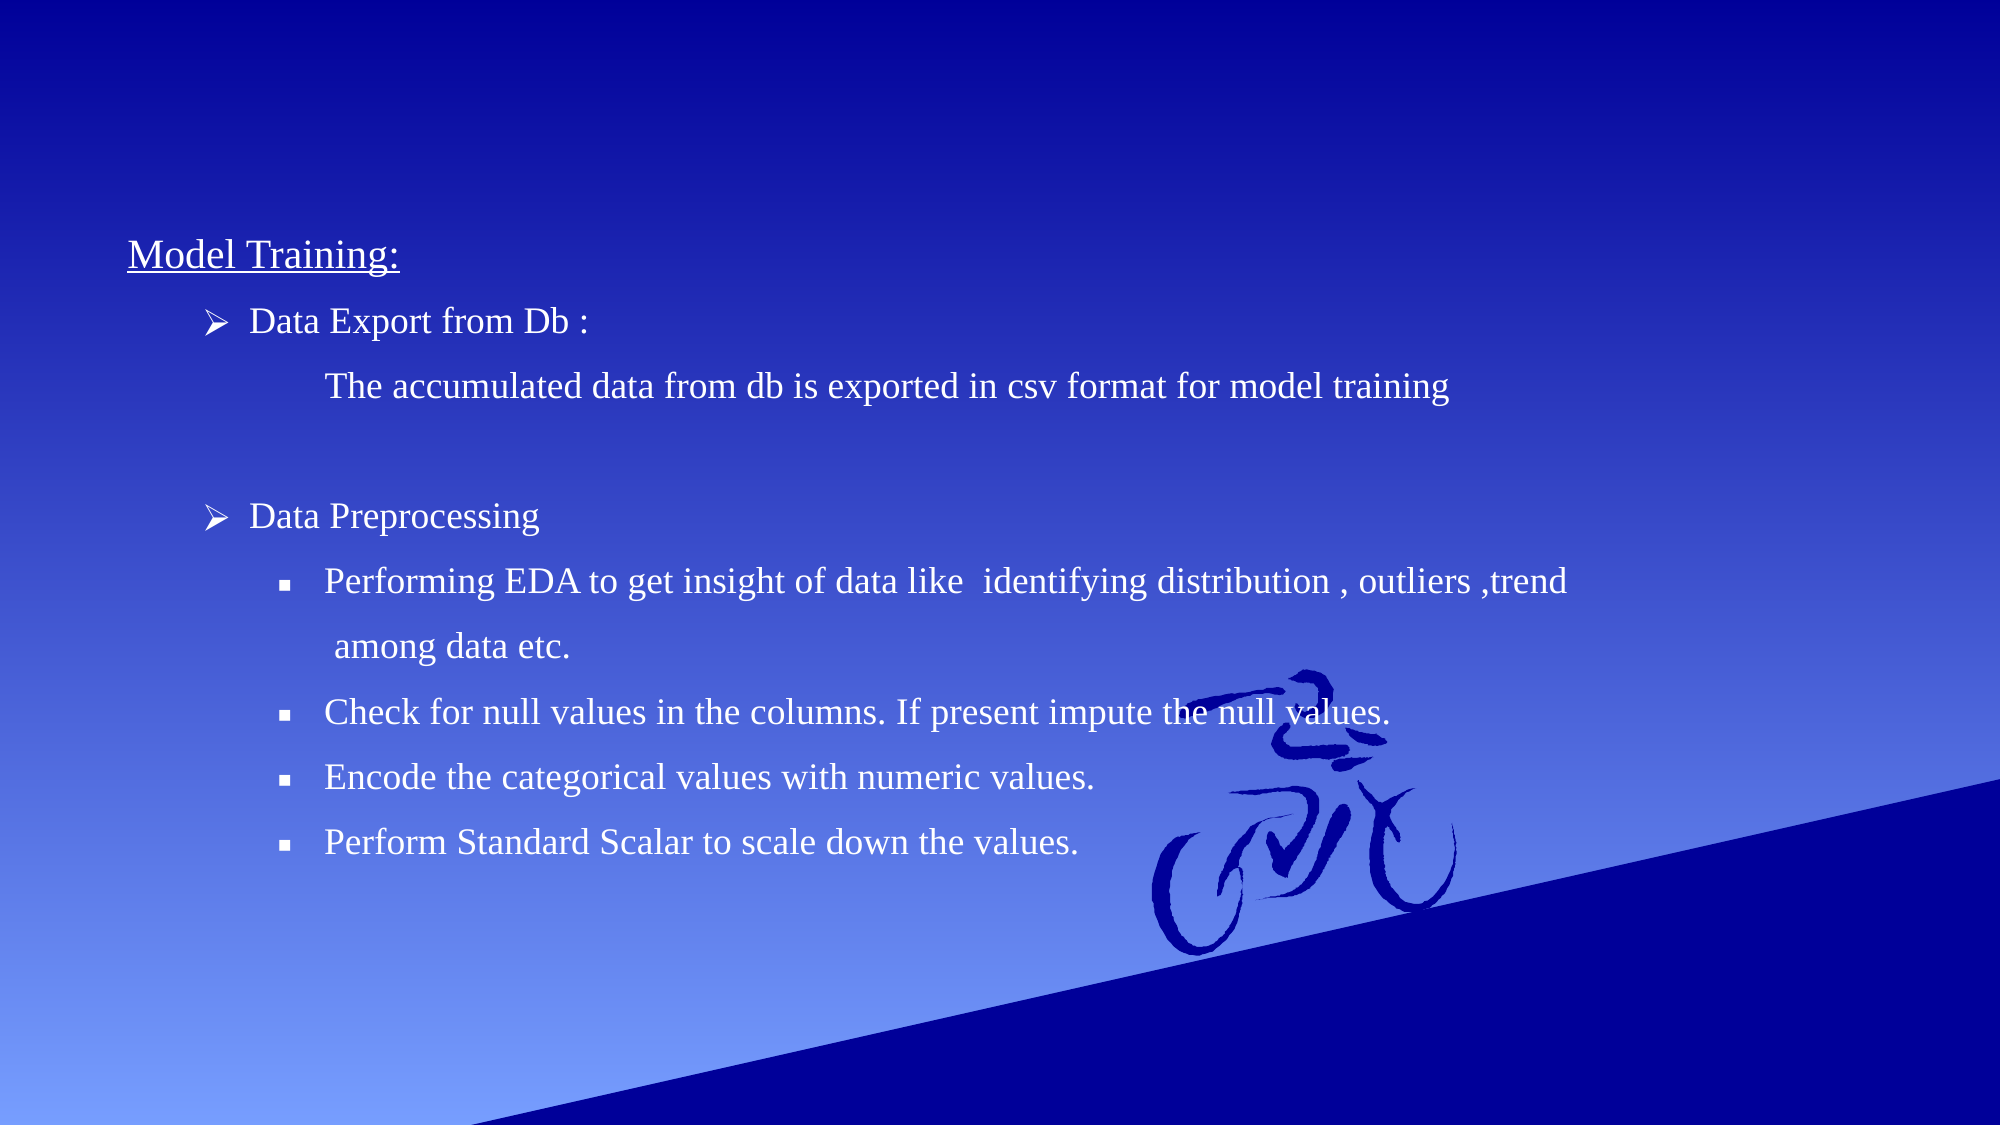

Model Training:
Data Export from Db :
     The accumulated data from db is exported in csv format for model training

Data Preprocessing
Performing EDA to get insight of data like  identifying distribution , outliers ,trend
      among data etc.
Check for null values in the columns. If present impute the null values.
Encode the categorical values with numeric values.
Perform Standard Scalar to scale down the values.